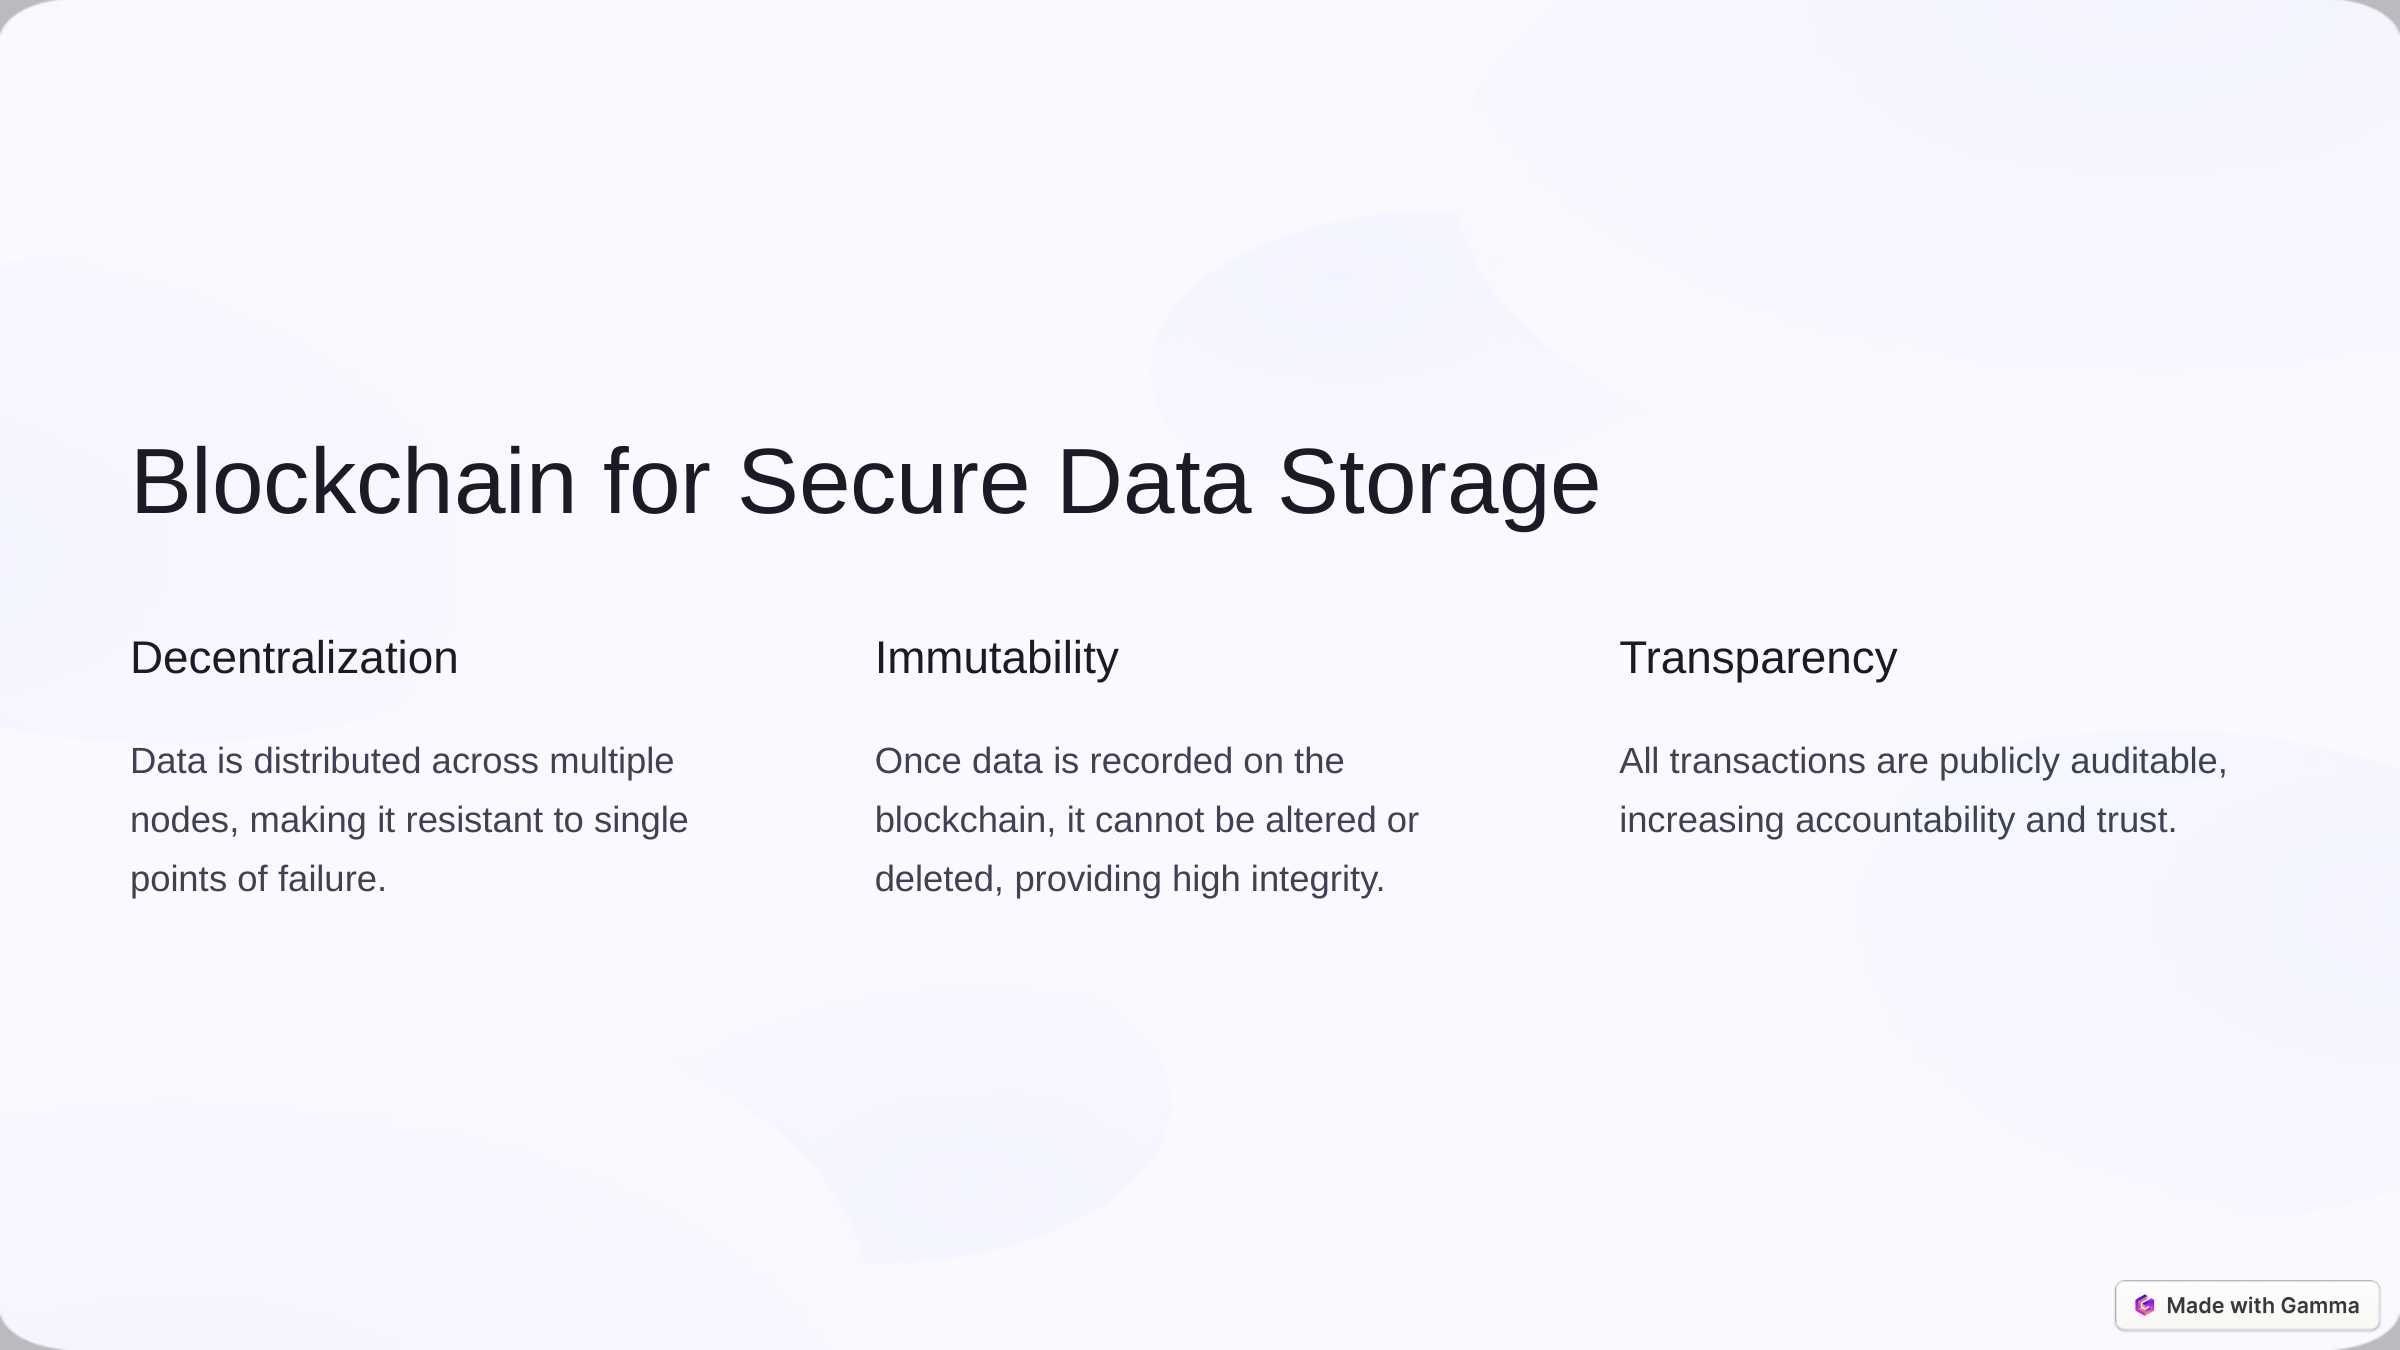

Blockchain for Secure Data Storage
Decentralization
Immutability
Transparency
Data is distributed across multiple nodes, making it resistant to single points of failure.
Once data is recorded on the blockchain, it cannot be altered or deleted, providing high integrity.
All transactions are publicly auditable, increasing accountability and trust.